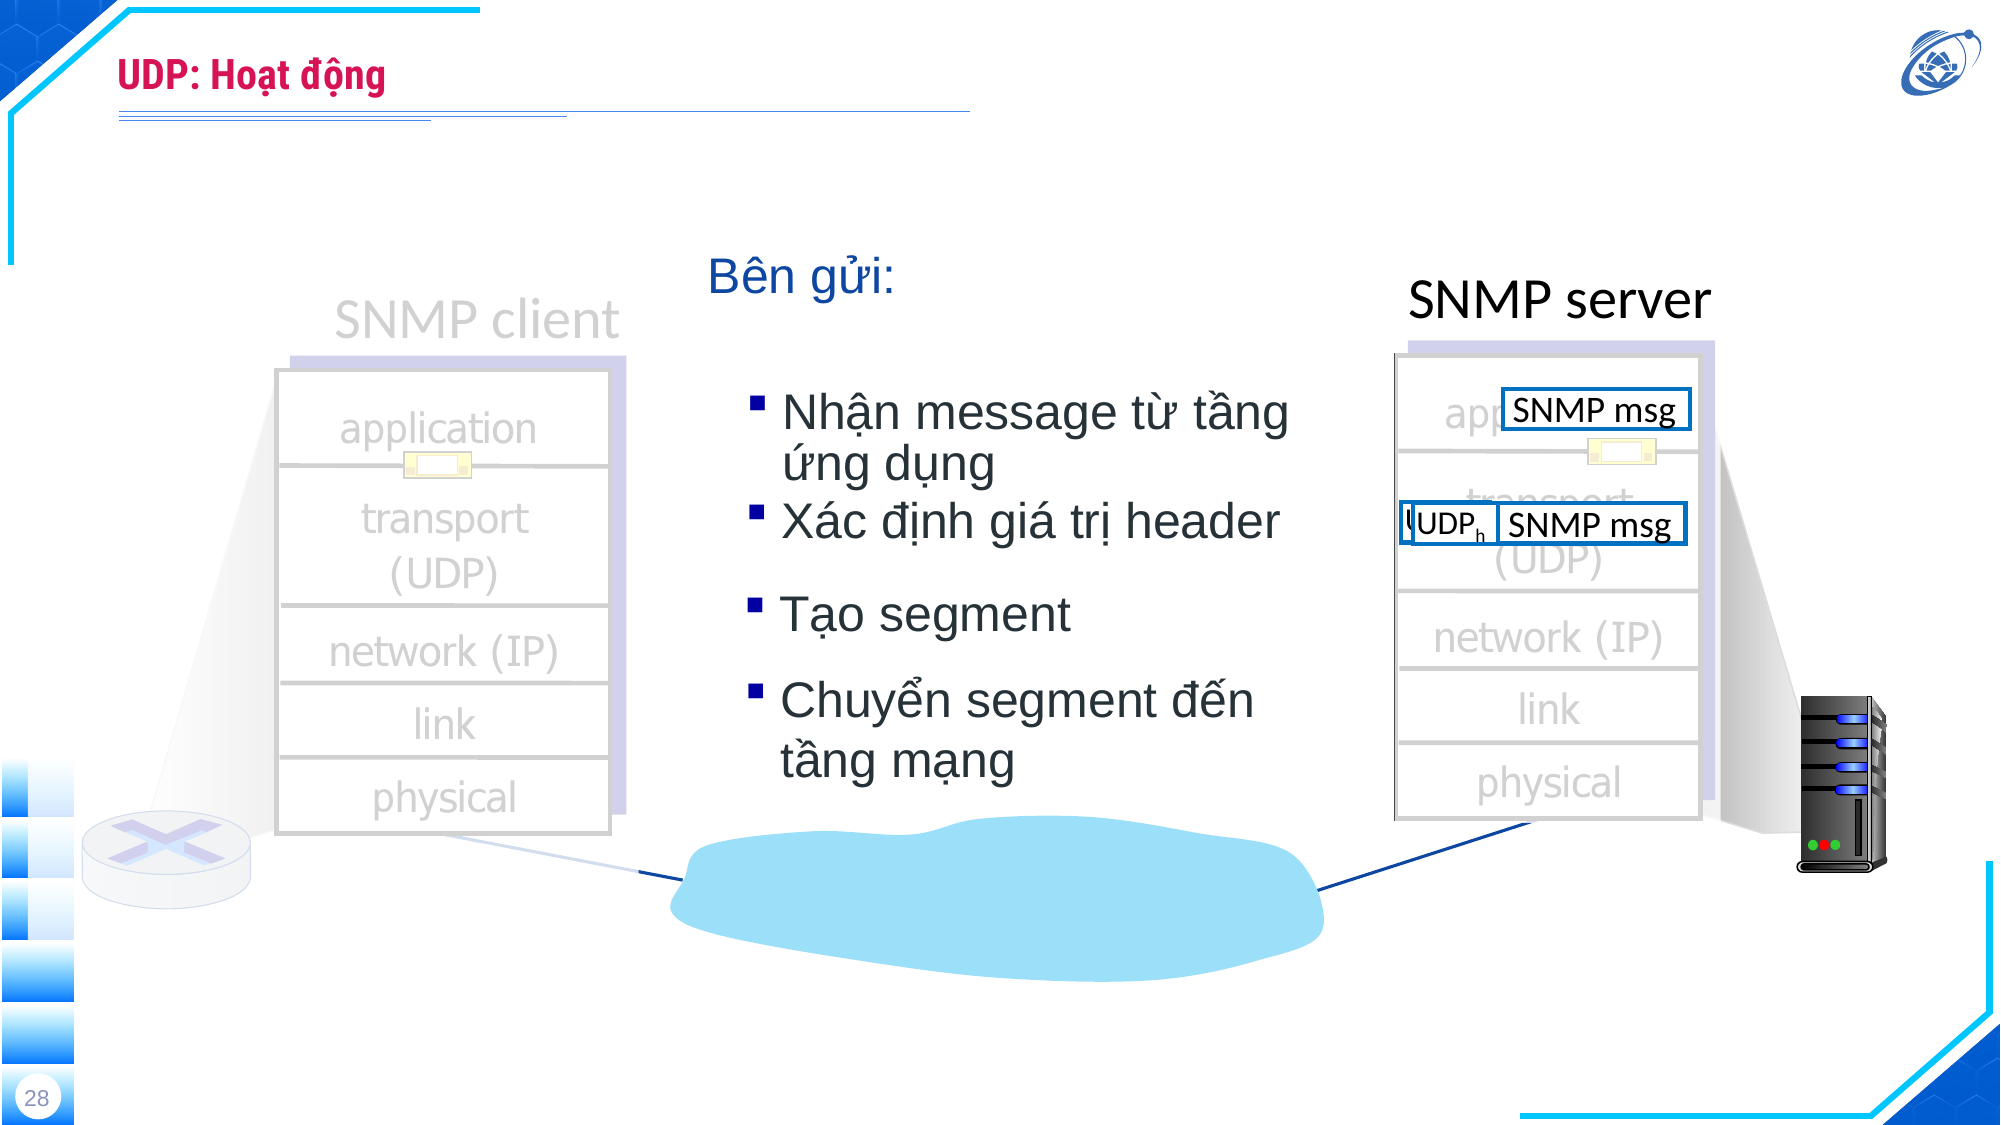

# UDP: Hoạt động

Bên gửi:

SNMP server
SNMP client

application

transport
(UDP)

network (IP)

link

physical

application

transport
(UDP)

network (IP)

link

physical

SNMP msg

Nhận message từ tầng ứng dụng

Xác định giá trị header
UDPh

SNMP msg

UDPh

Tạo segment
Chuyển segment đến tầng mạng

28